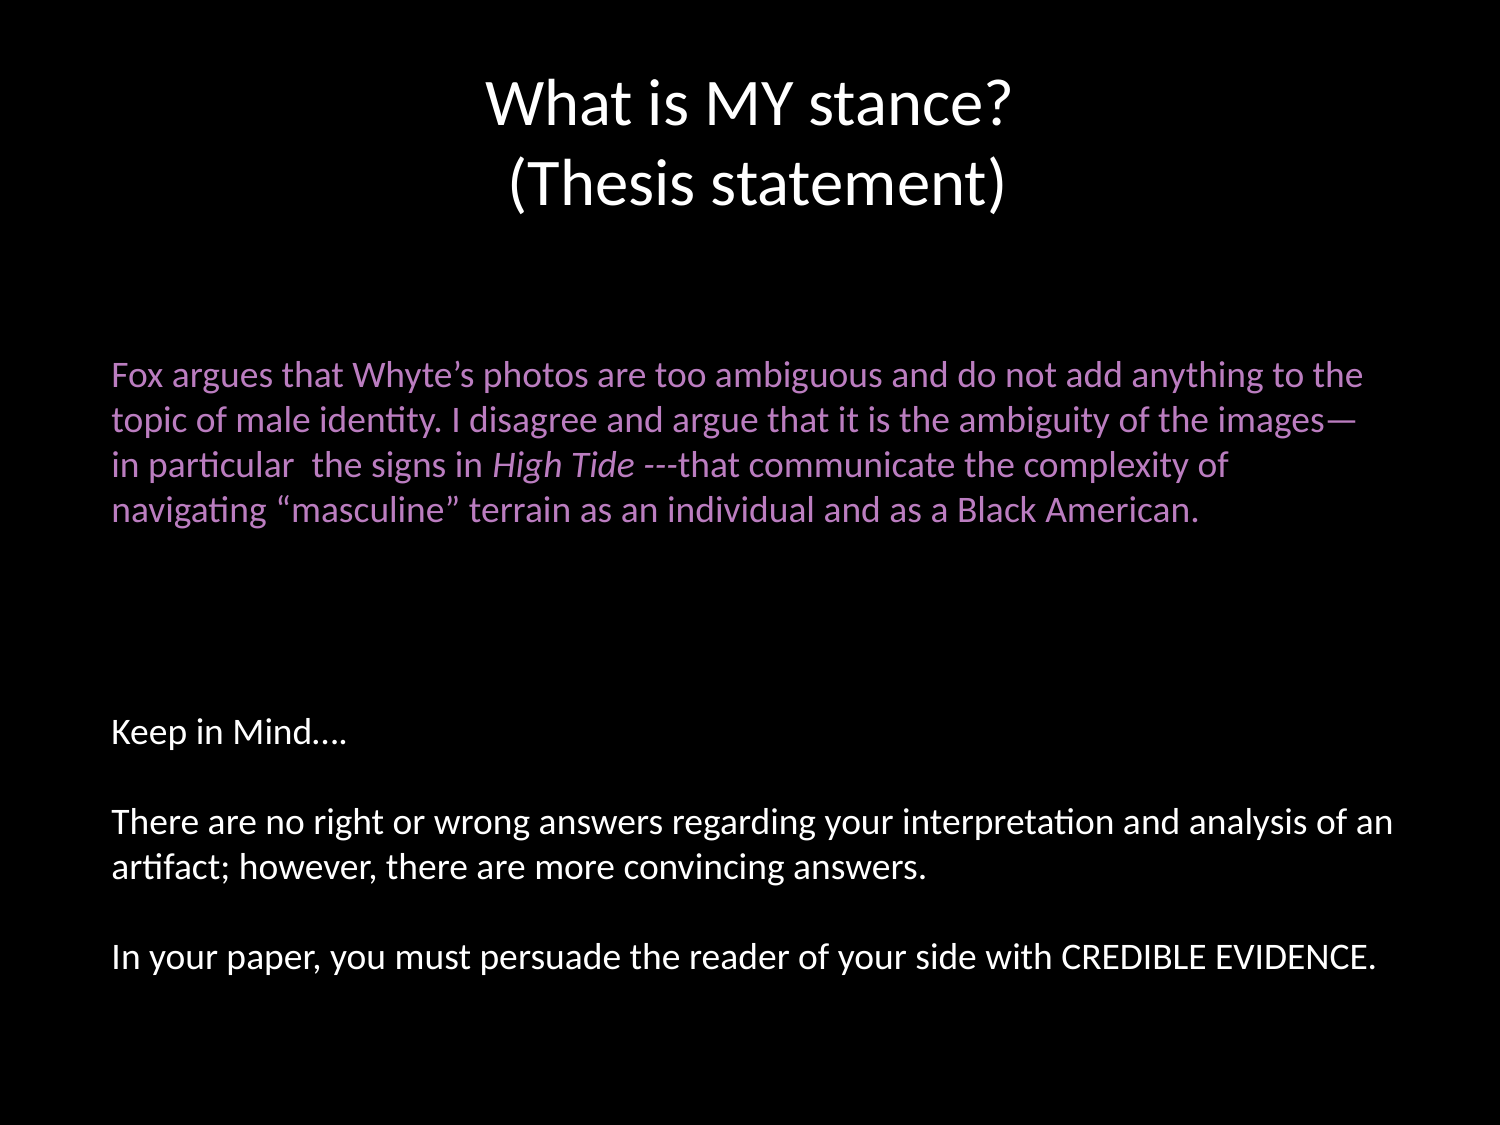

# What is MY stance? (Thesis statement)
Fox argues that Whyte’s photos are too ambiguous and do not add anything to the topic of male identity. I disagree and argue that it is the ambiguity of the images—in particular  the signs in High Tide ---that communicate the complexity of navigating “masculine” terrain as an individual and as a Black American.
Keep in Mind….

There are no right or wrong answers regarding your interpretation and analysis of an artifact; however, there are more convincing answers.

In your paper, you must persuade the reader of your side with CREDIBLE EVIDENCE.